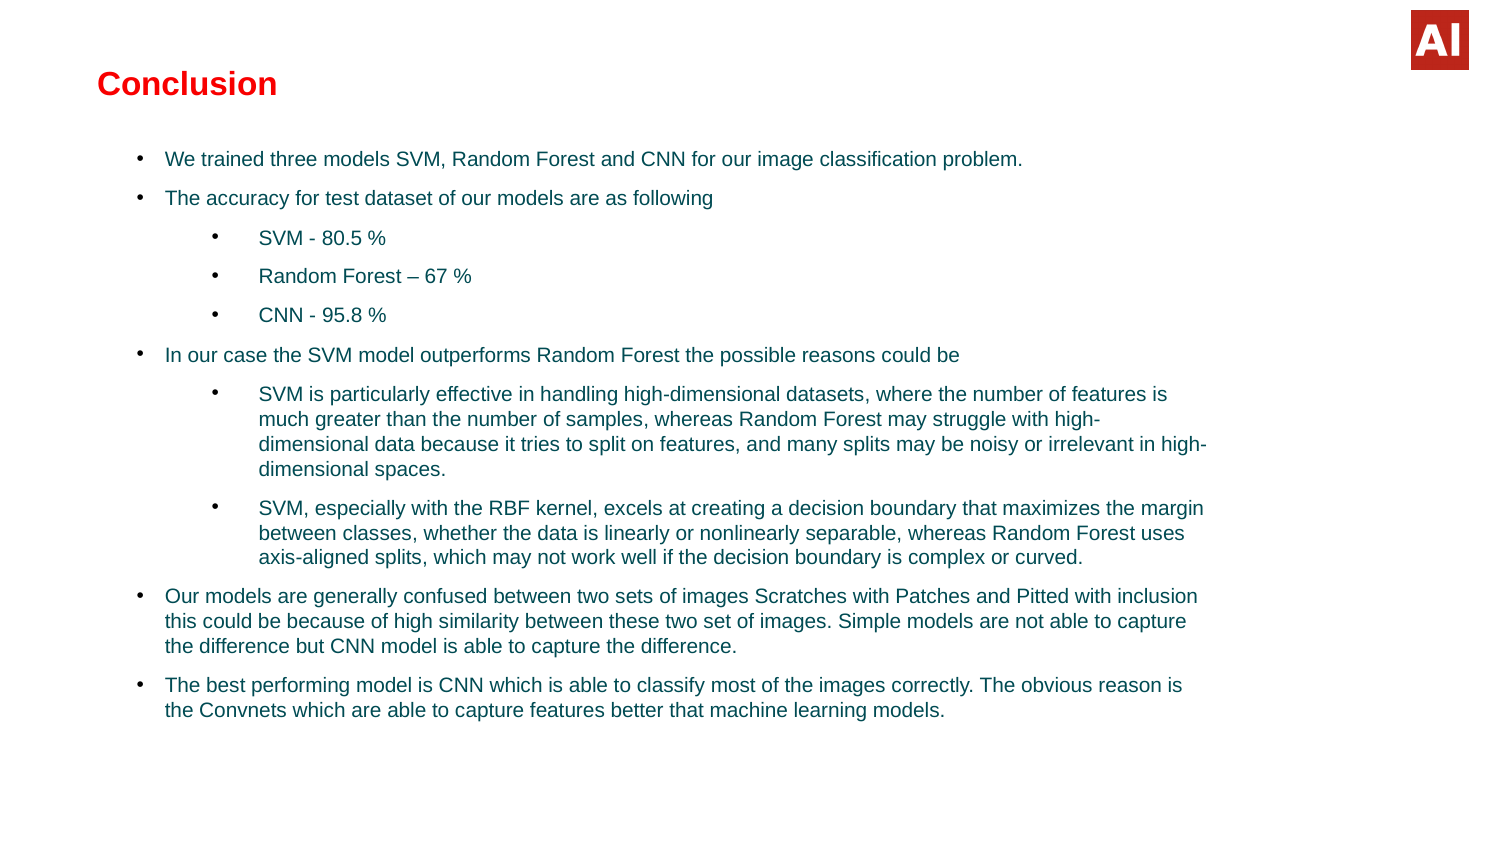

Conclusion
#
We trained three models SVM, Random Forest and CNN for our image classification problem.
The accuracy for test dataset of our models are as following
SVM - 80.5 %
Random Forest – 67 %
CNN - 95.8 %
In our case the SVM model outperforms Random Forest the possible reasons could be
SVM is particularly effective in handling high-dimensional datasets, where the number of features is much greater than the number of samples, whereas Random Forest may struggle with high-dimensional data because it tries to split on features, and many splits may be noisy or irrelevant in high-dimensional spaces.
SVM, especially with the RBF kernel, excels at creating a decision boundary that maximizes the margin between classes, whether the data is linearly or nonlinearly separable, whereas Random Forest uses axis-aligned splits, which may not work well if the decision boundary is complex or curved.
Our models are generally confused between two sets of images Scratches with Patches and Pitted with inclusion this could be because of high similarity between these two set of images. Simple models are not able to capture the difference but CNN model is able to capture the difference.
The best performing model is CNN which is able to classify most of the images correctly. The obvious reason is the Convnets which are able to capture features better that machine learning models.